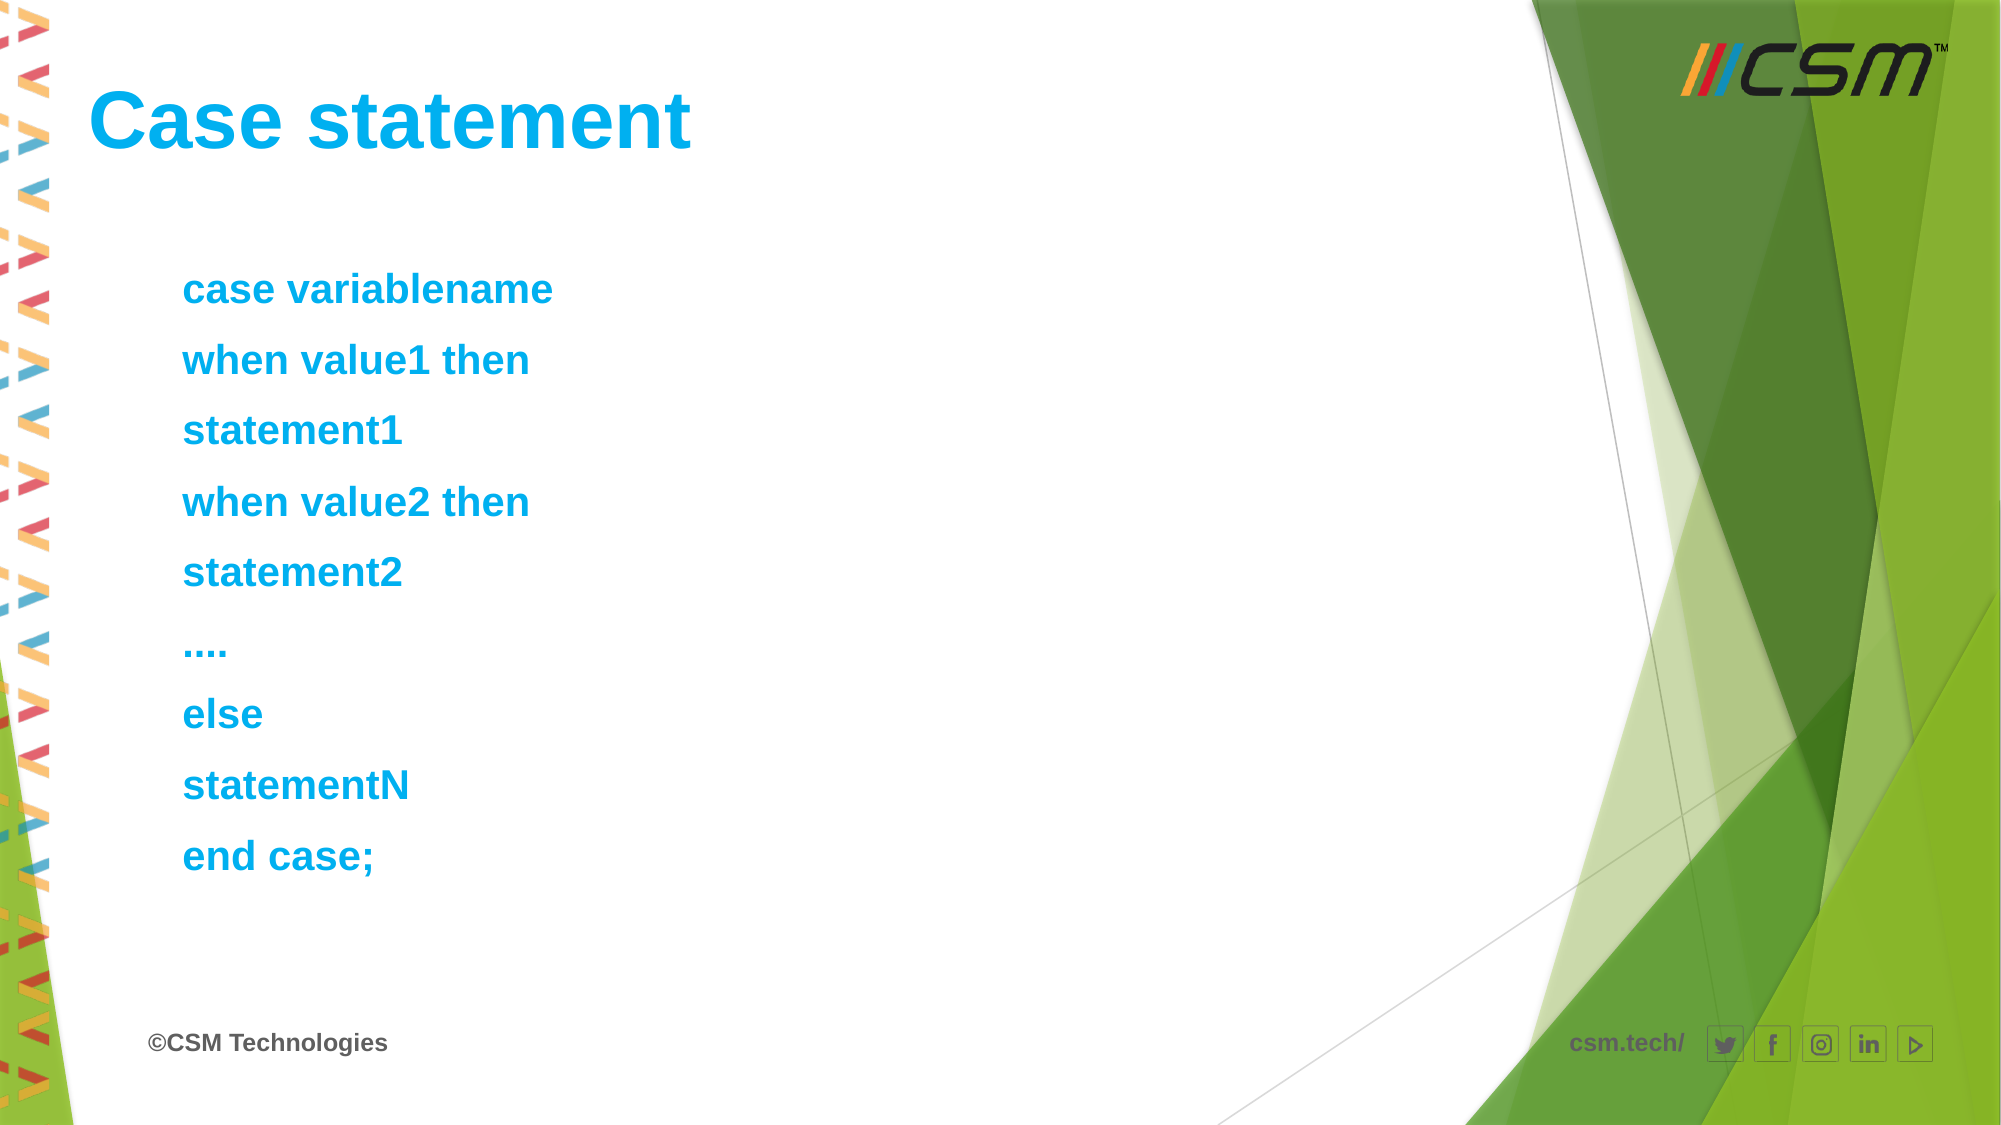

# Case statement
case variablename
when value1 then
statement1
when value2 then
statement2
....
else
statementN
end case;